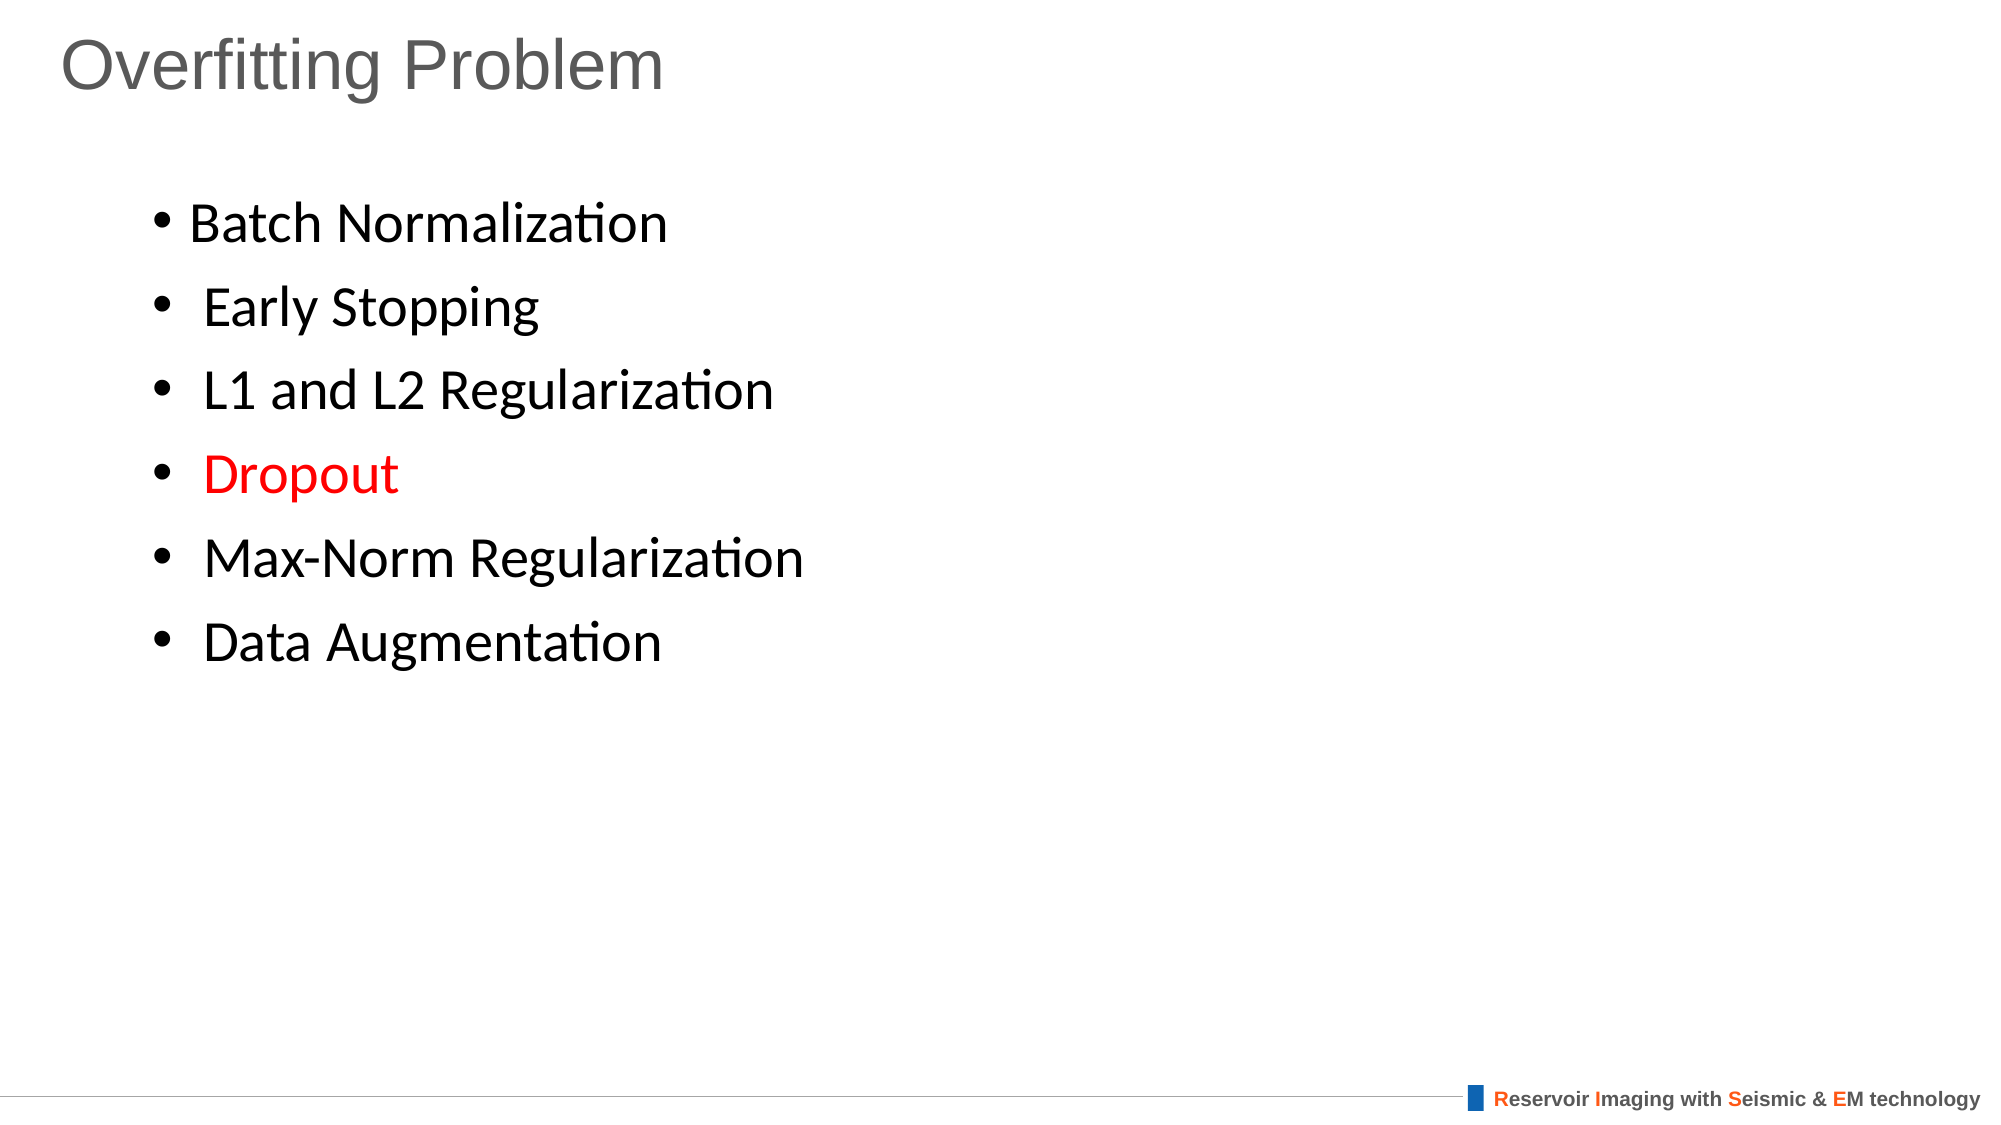

# Overfitting Problem
Batch Normalization
 Early Stopping
 L1 and L2 Regularization
 Dropout
 Max-Norm Regularization
 Data Augmentation